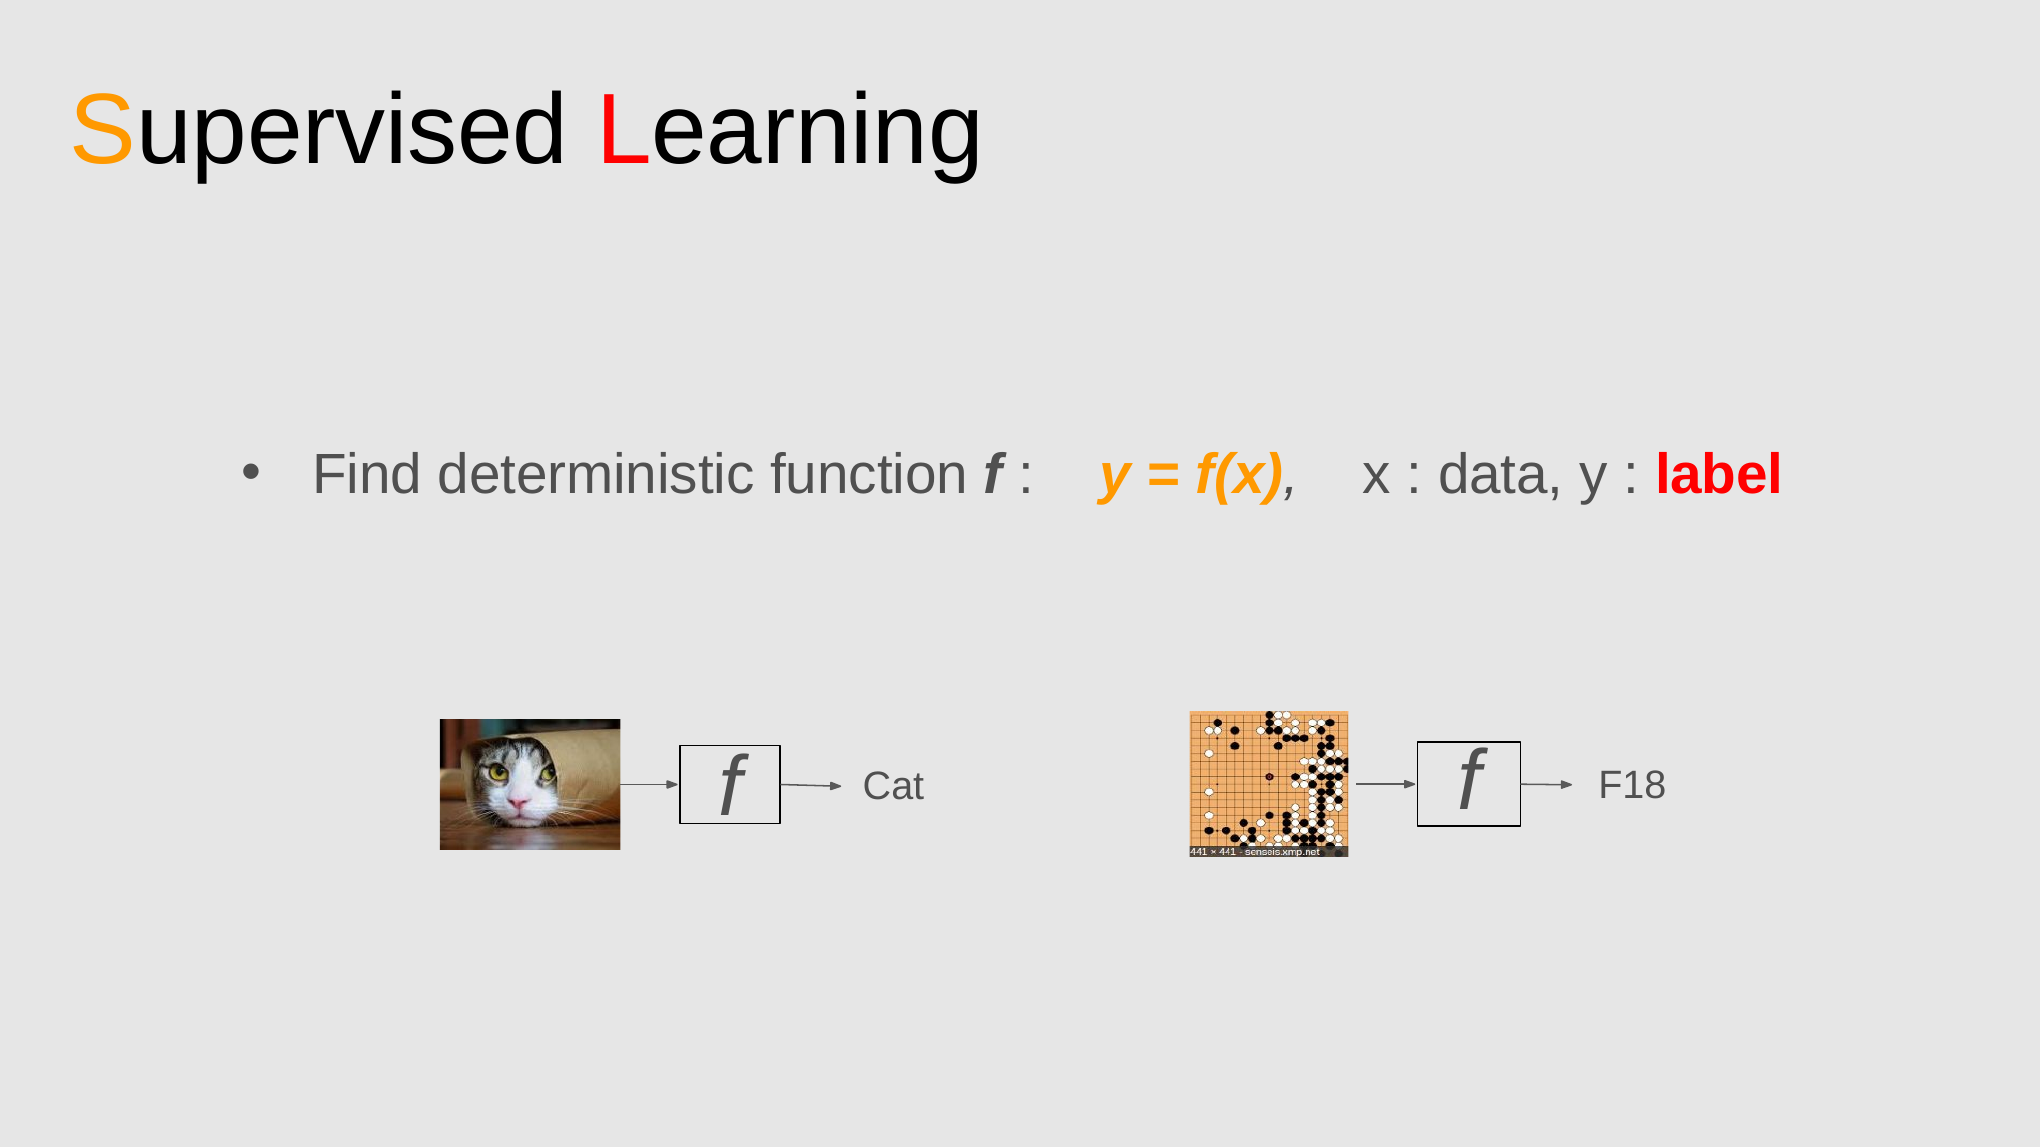

# Supervised Learning
Find deterministic function f :
y = f(x),
x : data, y : label

f
f

F18
Cat